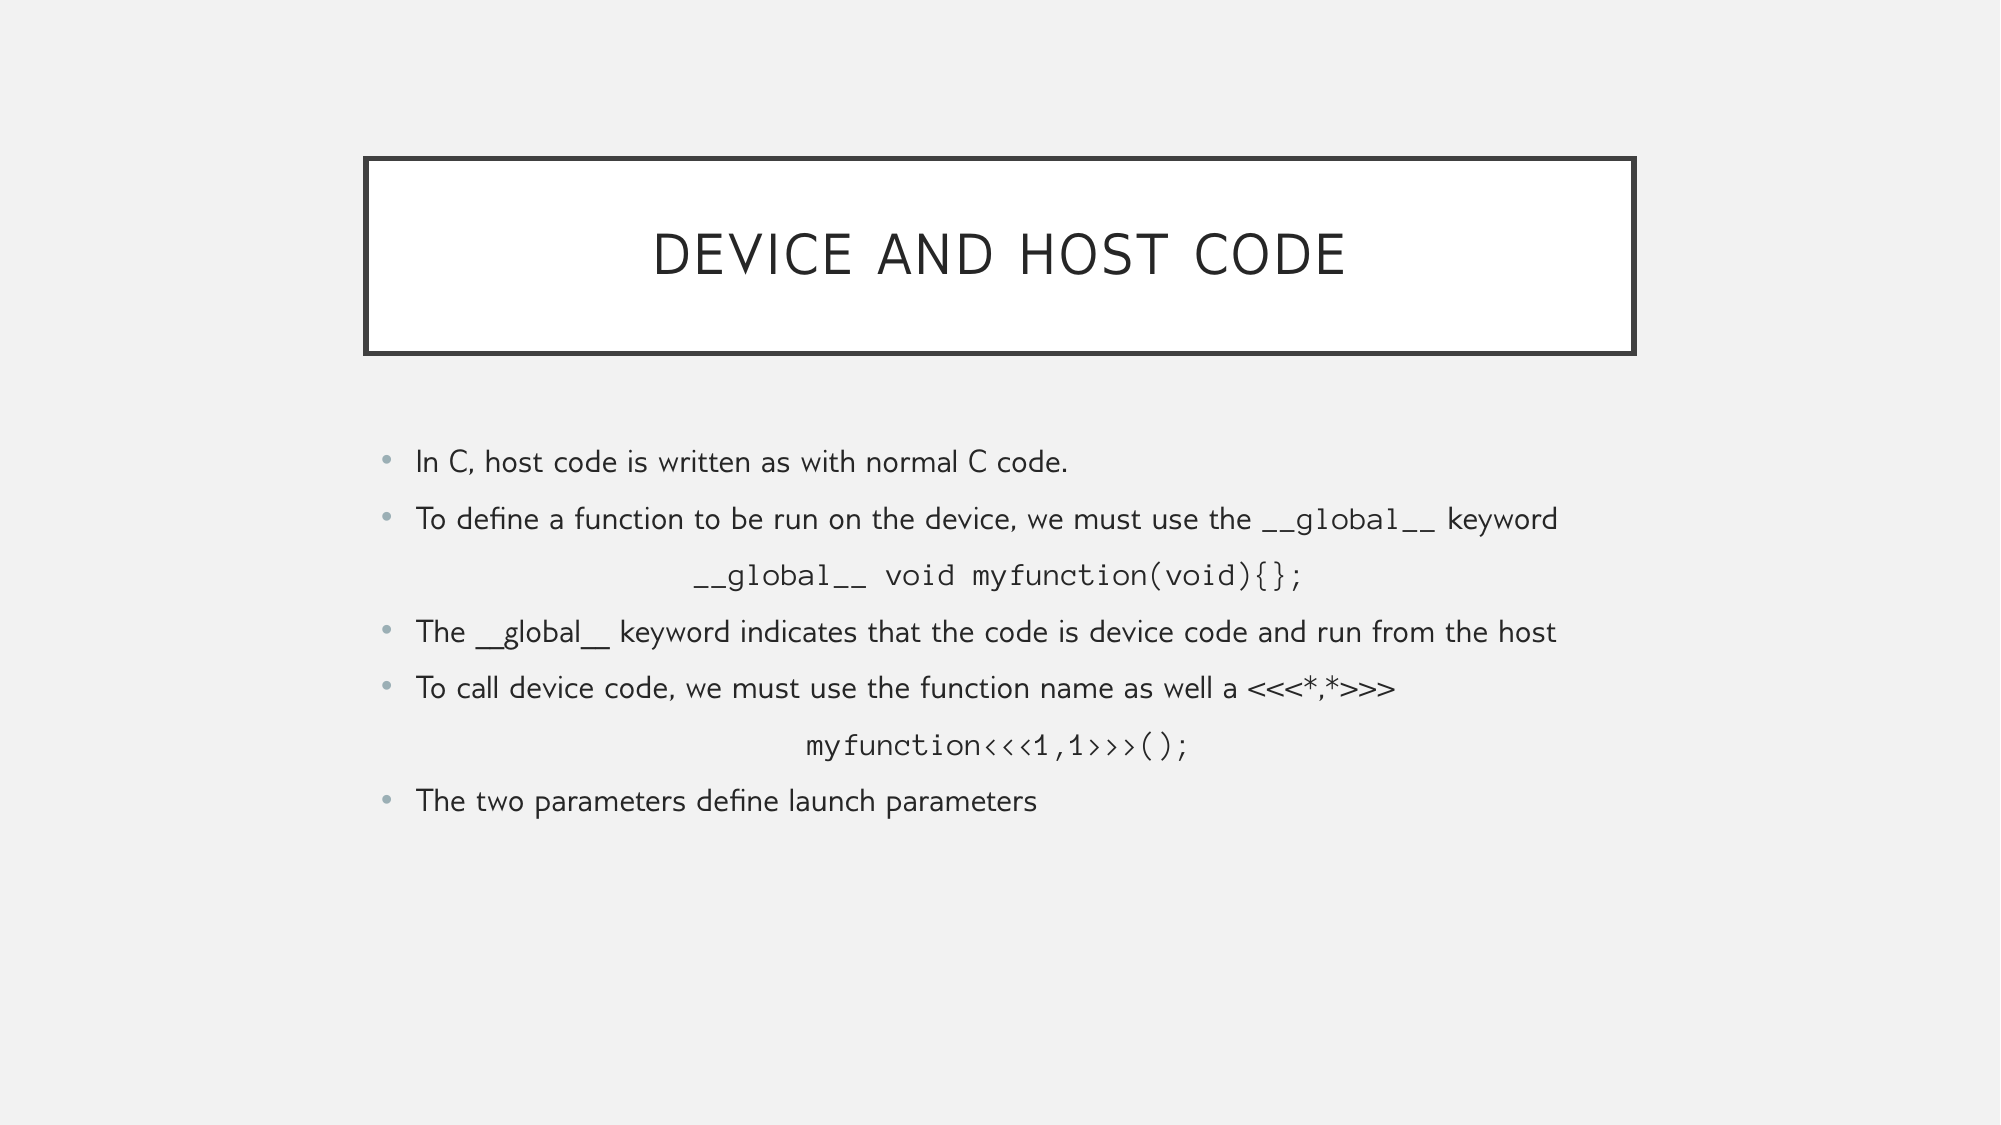

# Device and Host code
In C, host code is written as with normal C code.
To define a function to be run on the device, we must use the __global__ keyword
__global__ void myfunction(void){};
The __global__ keyword indicates that the code is device code and run from the host
To call device code, we must use the function name as well a <<<*,*>>>
myfunction<<<1,1>>>();
The two parameters define launch parameters